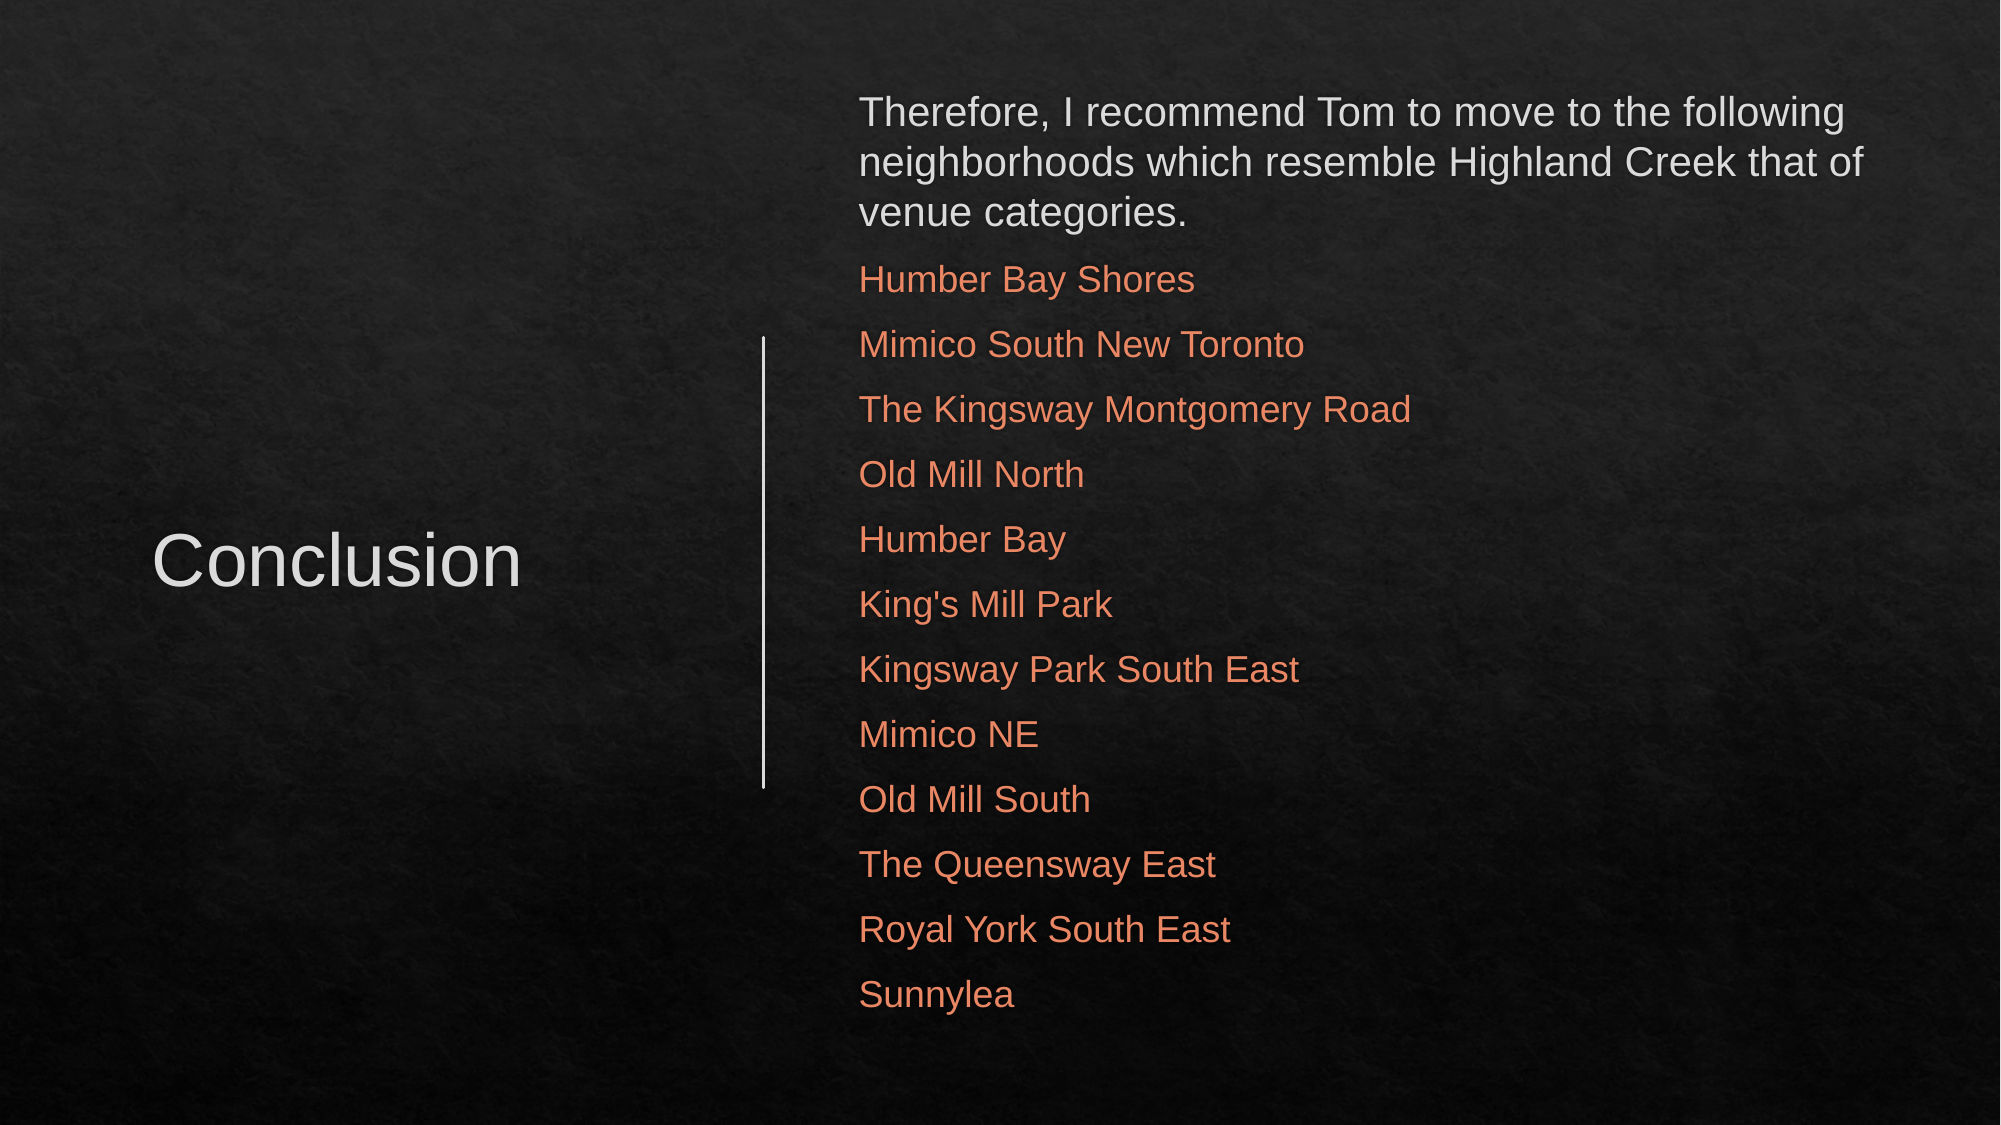

Therefore, I recommend Tom to move to the following neighborhoods which resemble Highland Creek that of venue categories.
Humber Bay Shores
Mimico South New Toronto
The Kingsway Montgomery Road
Old Mill North
Humber Bay
King's Mill Park
Kingsway Park South East
Mimico NE
Old Mill South
The Queensway East
Royal York South East
Sunnylea
# Conclusion